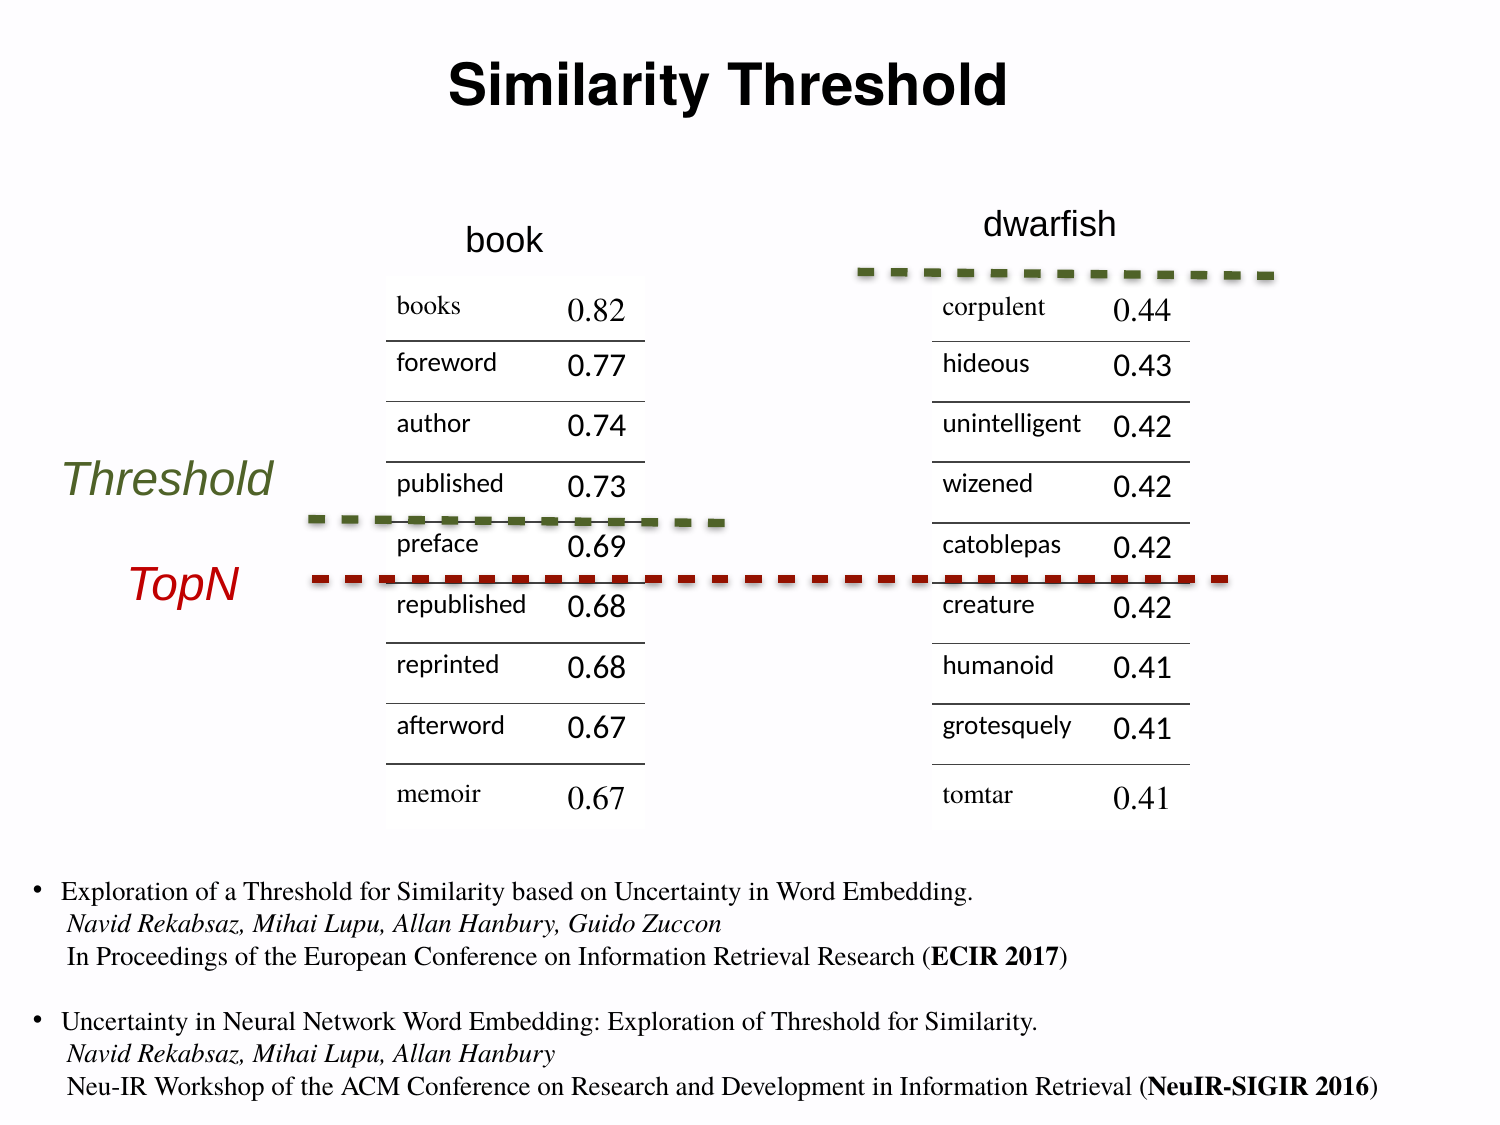

# Similarity Threshold
dwarfish
| corpulent | 0.44 |
| --- | --- |
| hideous | 0.43 |
| unintelligent | 0.42 |
| wizened | 0.42 |
| catoblepas | 0.42 |
| creature | 0.42 |
| humanoid | 0.41 |
| grotesquely | 0.41 |
| tomtar | 0.41 |
book
| books | 0.82 |
| --- | --- |
| foreword | 0.77 |
| author | 0.74 |
| published | 0.73 |
| preface | 0.69 |
| republished | 0.68 |
| reprinted | 0.68 |
| afterword | 0.67 |
| memoir | 0.67 |

Threshold

TopN

Exploration of a Threshold for Similarity based on Uncertainty in Word Embedding.
     Navid Rekabsaz, Mihai Lupu, Allan Hanbury, Guido Zuccon
     In Proceedings of the European Conference on Information Retrieval Research (ECIR 2017)

Uncertainty in Neural Network Word Embedding: Exploration of Threshold for Similarity.
     Navid Rekabsaz, Mihai Lupu, Allan Hanbury
     Neu-IR Workshop of the ACM Conference on Research and Development in Information Retrieval (NeuIR-SIGIR 2016)